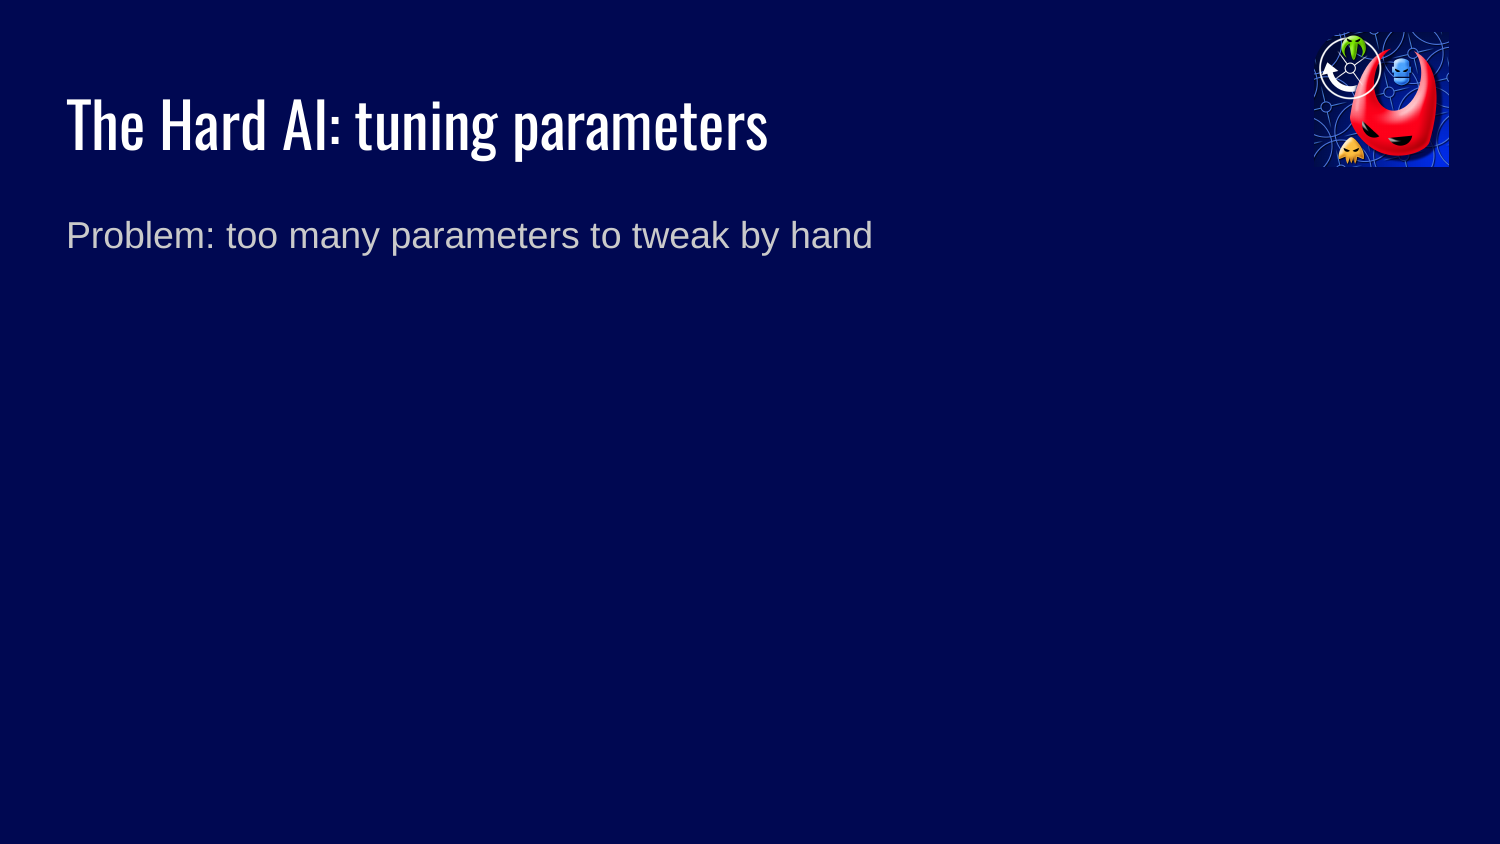

# The Hard AI: tuning parameters
Problem: too many parameters to tweak by hand